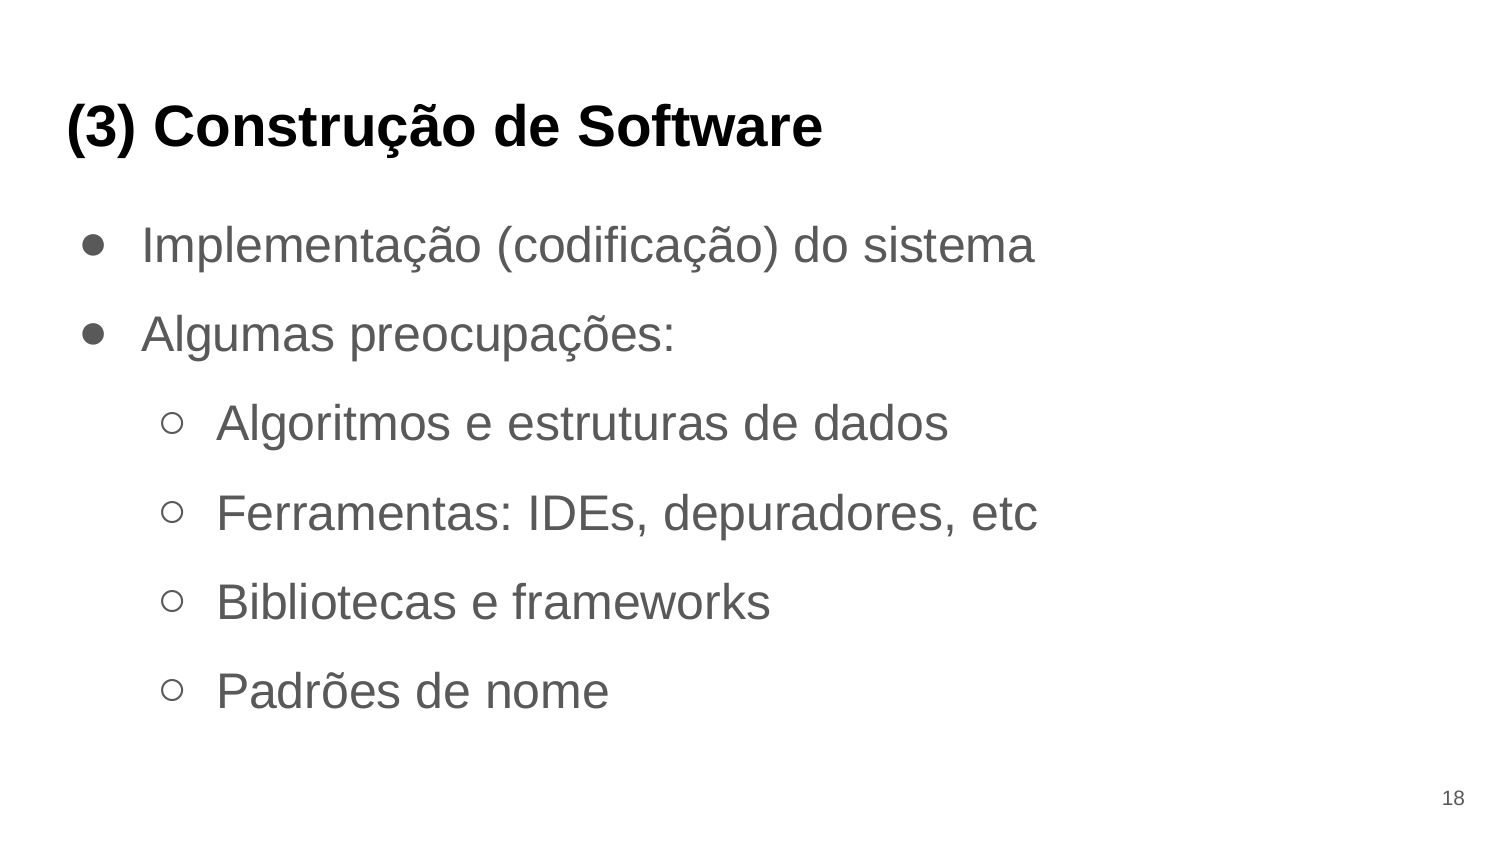

# (3) Construção de Software
Implementação (codificação) do sistema
Algumas preocupações:
Algoritmos e estruturas de dados
Ferramentas: IDEs, depuradores, etc
Bibliotecas e frameworks
Padrões de nome

18